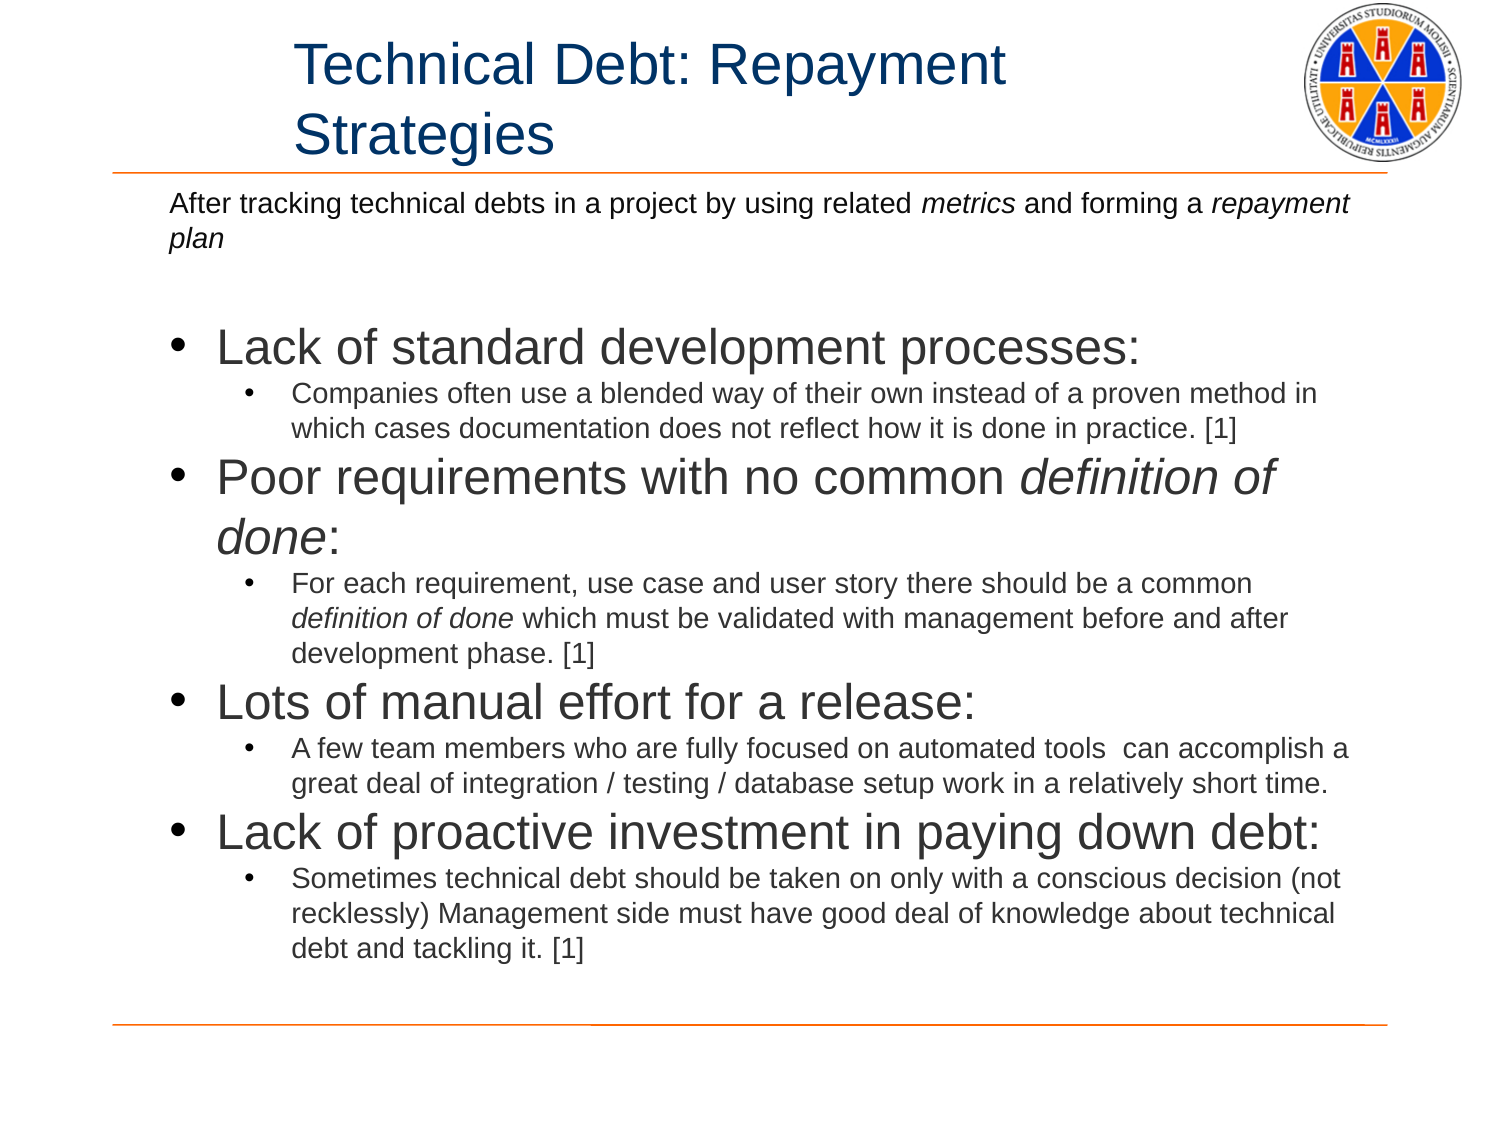

Technical Debt: Repayment Strategies
After tracking technical debts in a project by using related metrics and forming a repayment plan

Lack of standard development processes:
Companies often use a blended way of their own instead of a proven method in which cases documentation does not reflect how it is done in practice. [1]
Poor requirements with no common definition of done:
For each requirement, use case and user story there should be a common definition of done which must be validated with management before and after development phase. [1]
Lots of manual effort for a release:
A few team members who are fully focused on automated tools  can accomplish a great deal of integration / testing / database setup work in a relatively short time.
Lack of proactive investment in paying down debt:
Sometimes technical debt should be taken on only with a conscious decision (not recklessly) Management side must have good deal of knowledge about technical debt and tackling it. [1]
CSSE